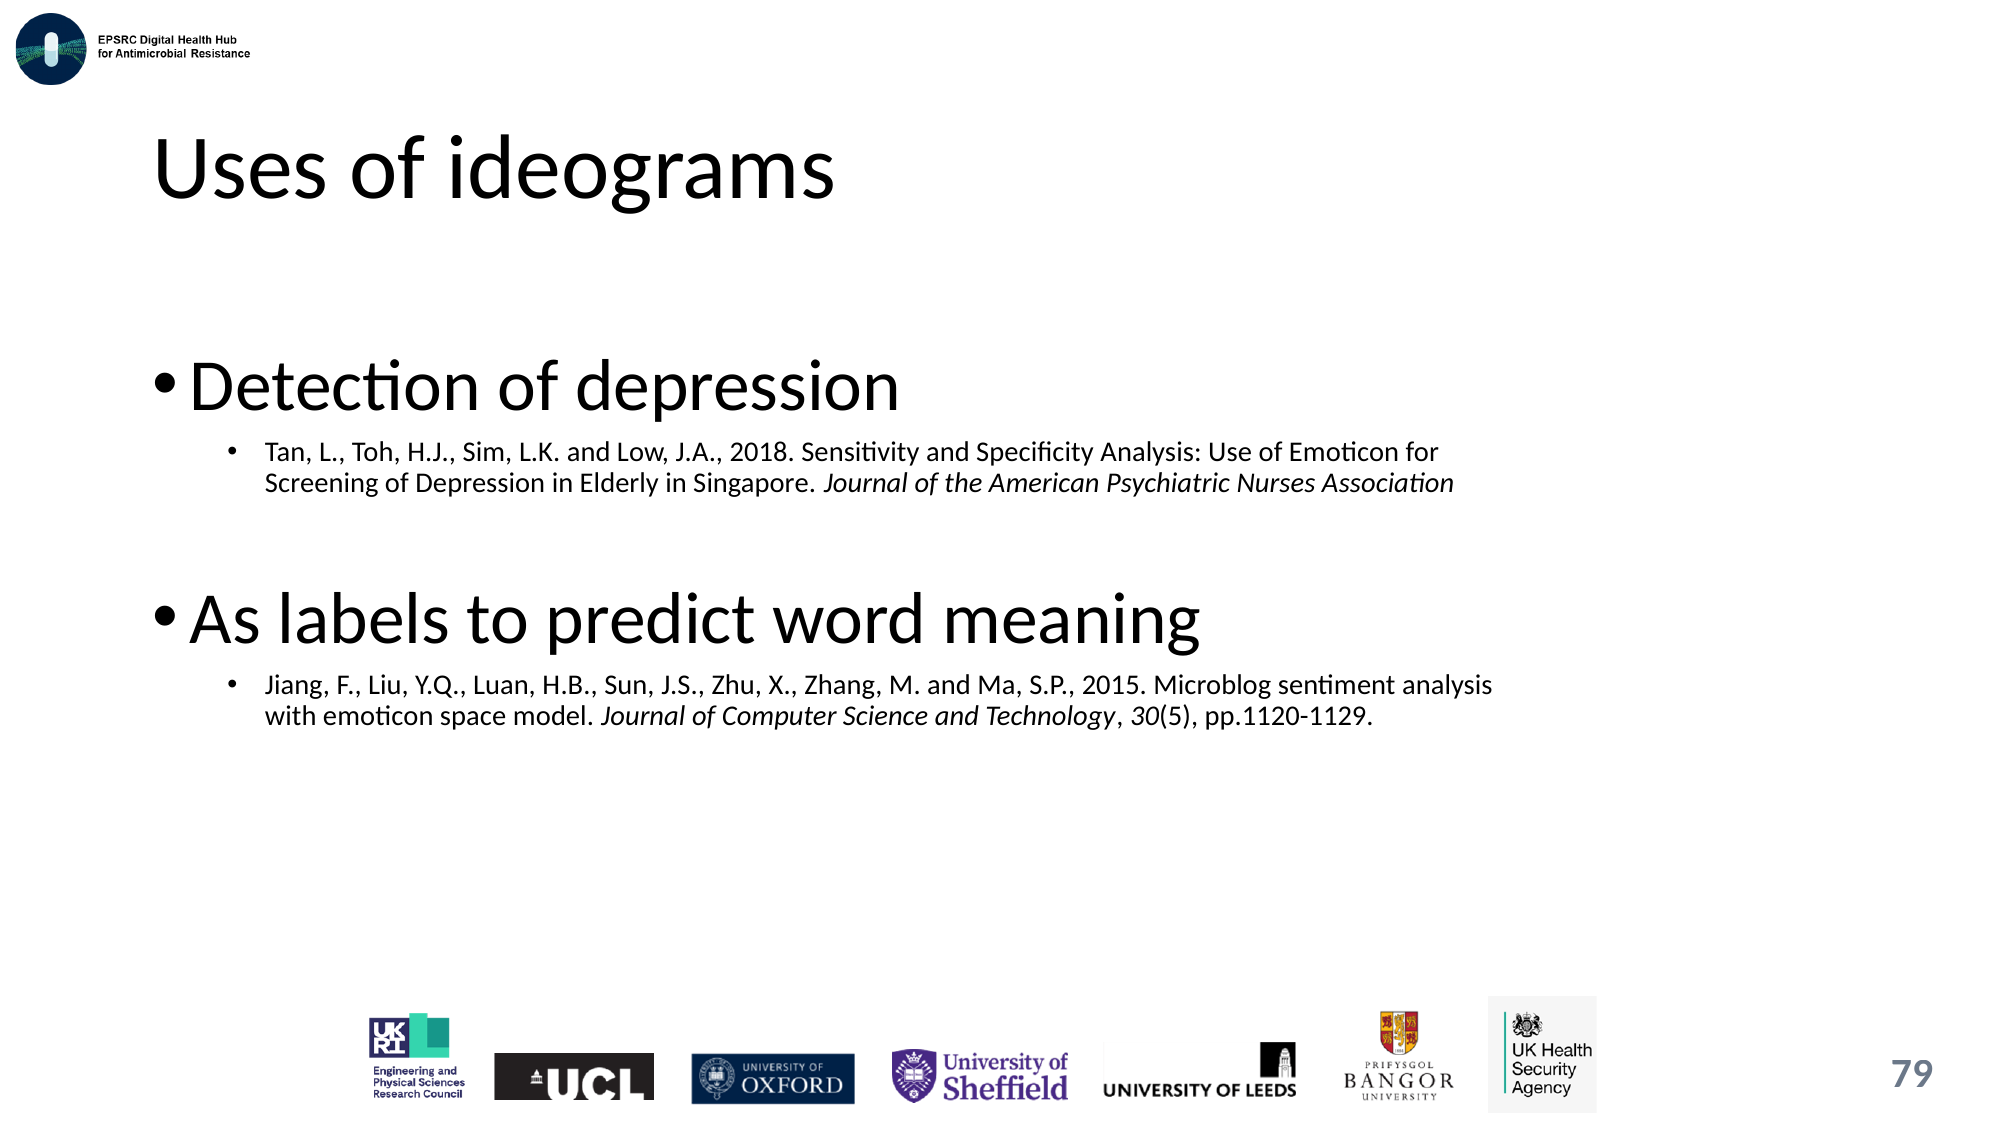

# Uses of ideograms

Detection of depression
Tan, L., Toh, H.J., Sim, L.K. and Low, J.A., 2018. Sensitivity and Specificity Analysis: Use of Emoticon for Screening of Depression in Elderly in Singapore. Journal of the American Psychiatric Nurses Association

As labels to predict word meaning
Jiang, F., Liu, Y.Q., Luan, H.B., Sun, J.S., Zhu, X., Zhang, M. and Ma, S.P., 2015. Microblog sentiment analysis with emoticon space model. Journal of Computer Science and Technology, 30(5), pp.1120-1129.

79